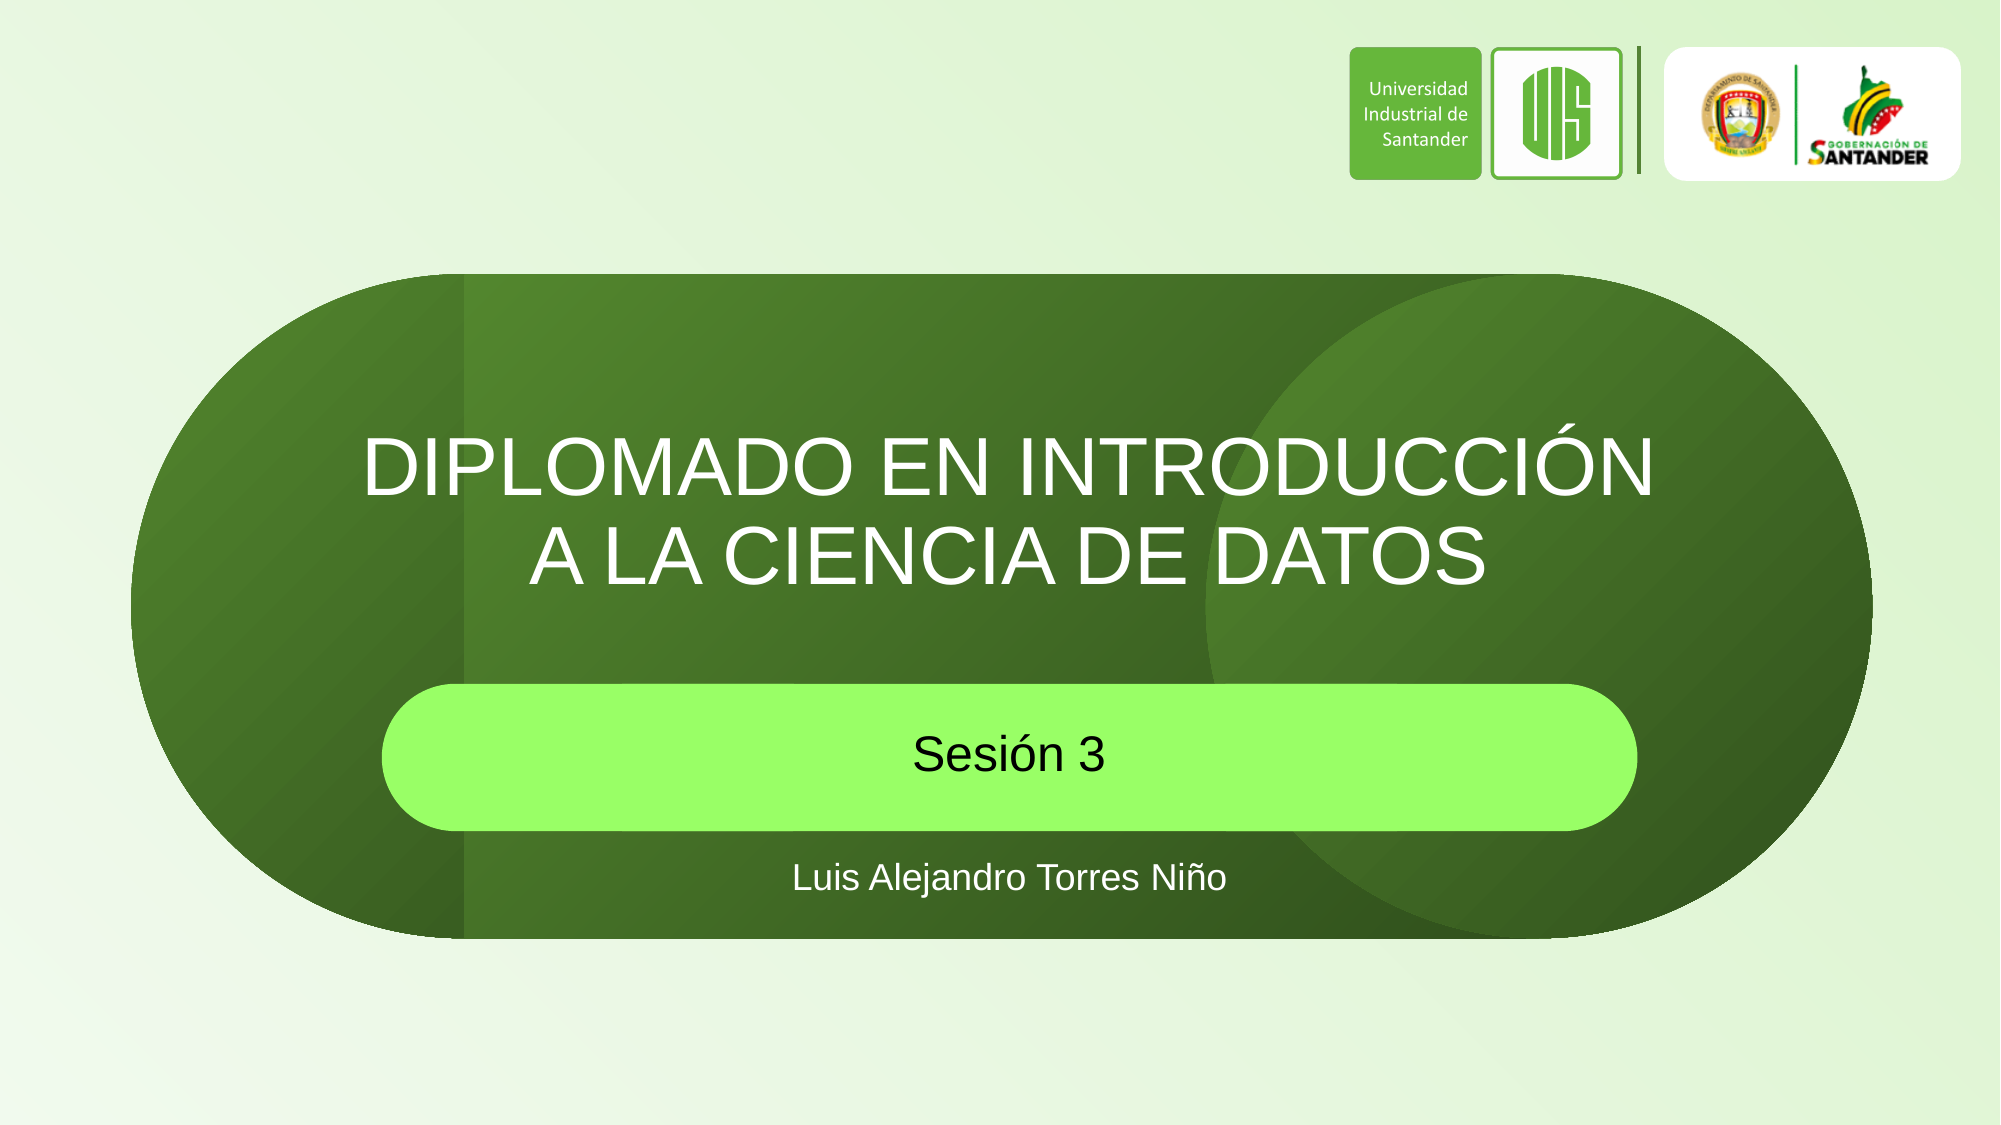

# DIPLOMADO EN INTRODUCCIÓN A LA CIENCIA DE DATOS
Sesión 3
Luis Alejandro Torres Niño